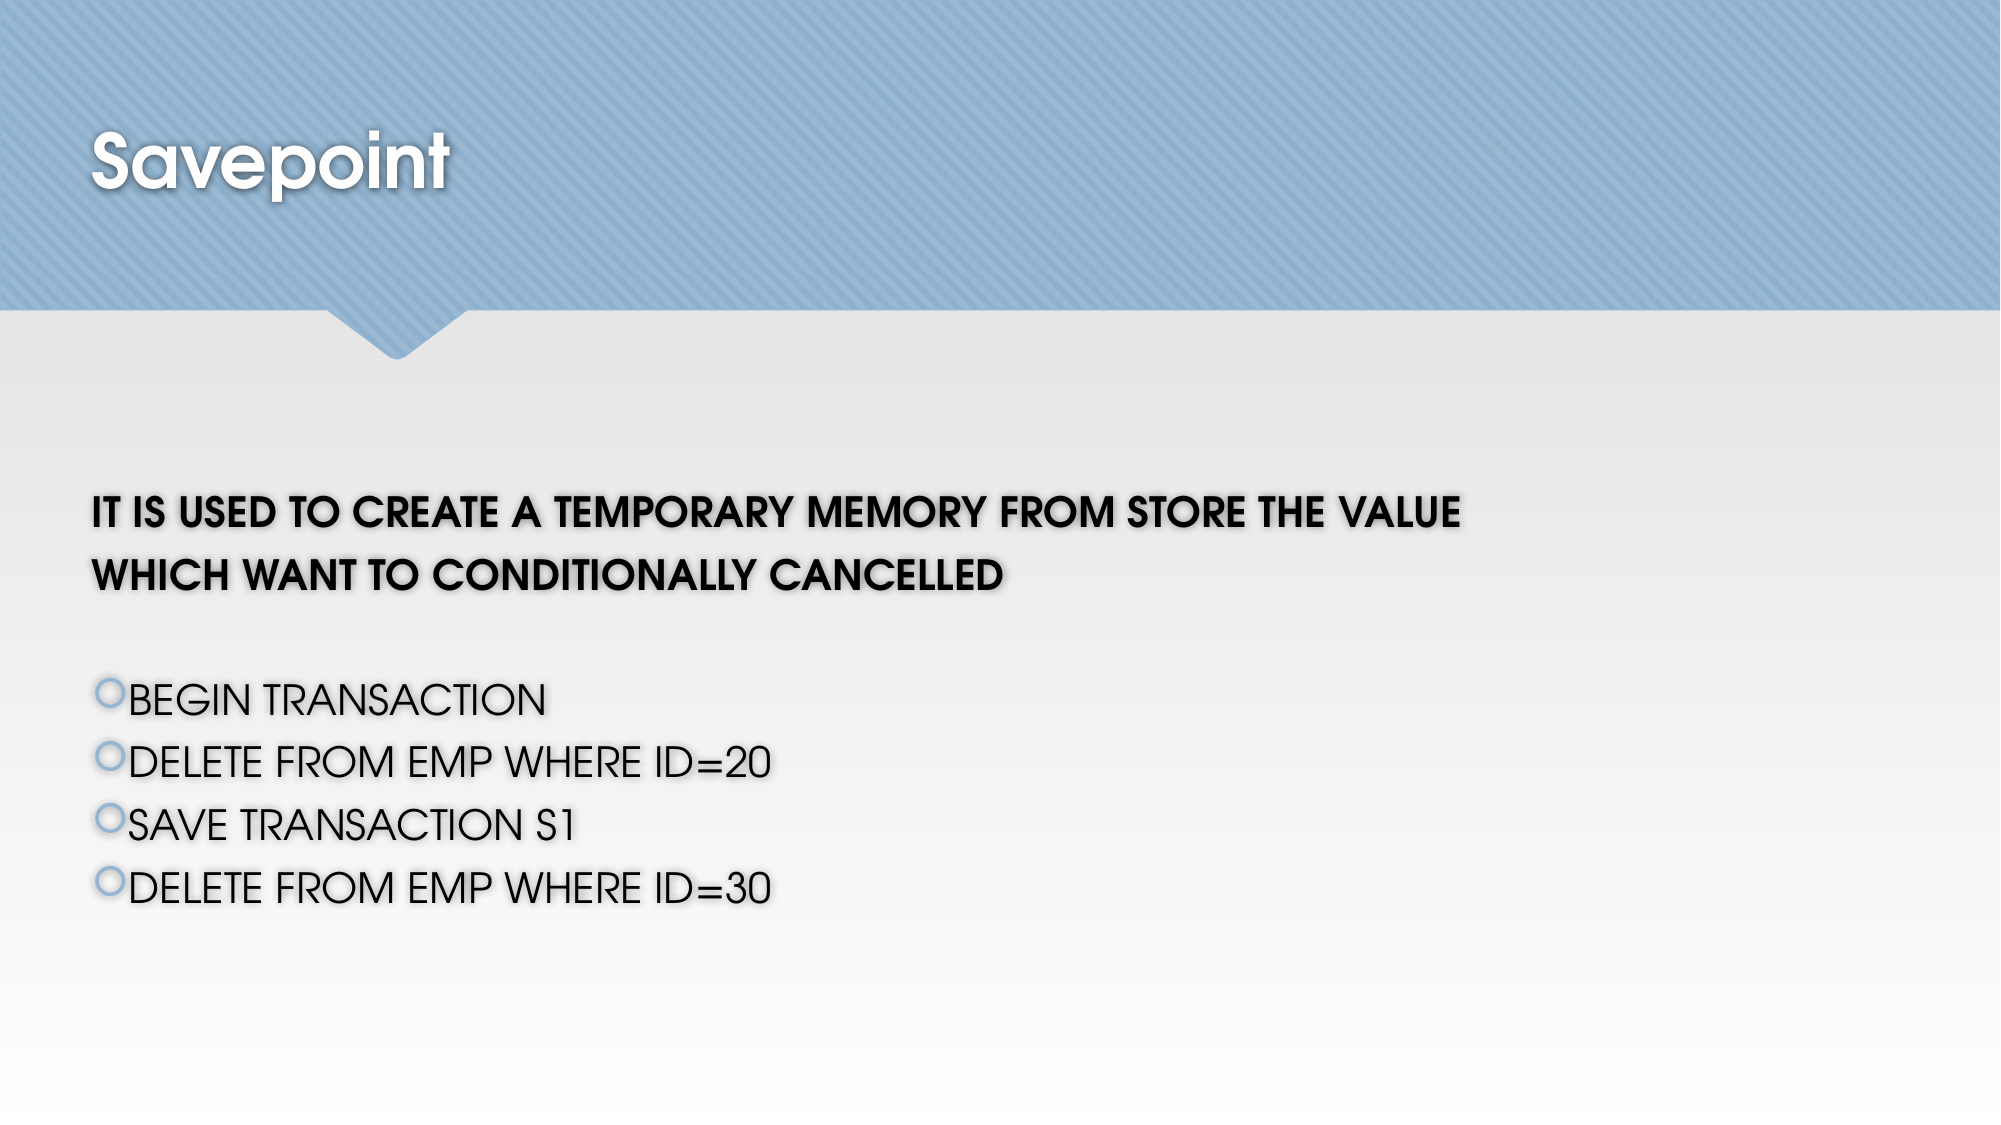

# Savepoint
IT IS USED TO CREATE A TEMPORARY MEMORY FROM STORE THE VALUE
WHICH WANT TO CONDITIONALLY CANCELLED

BEGIN TRANSACTION
DELETE FROM EMP WHERE ID=20
SAVE TRANSACTION S1
DELETE FROM EMP WHERE ID=30